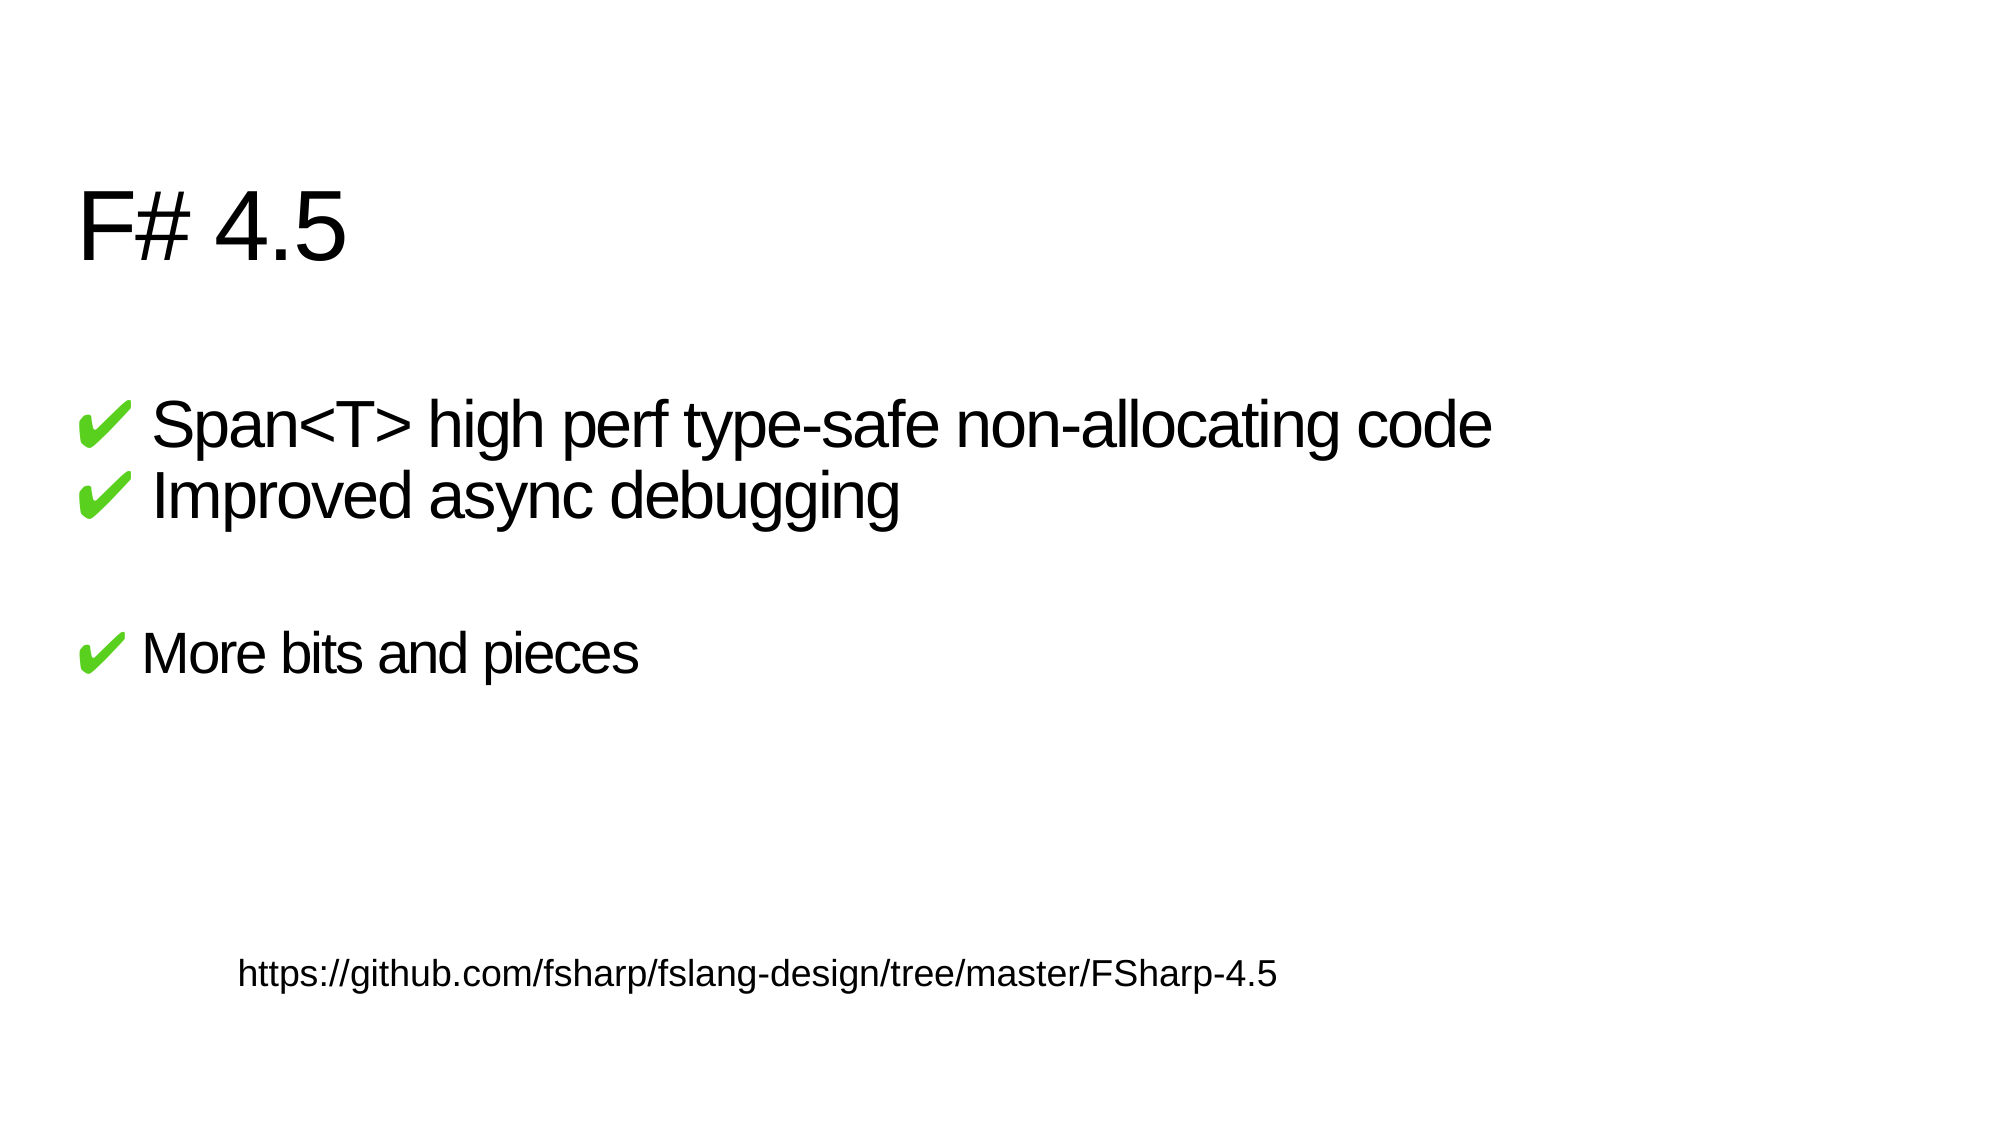

# F# 4.5 ✔ Span<T> high perf type-safe non-allocating code ✔ Improved async debugging ✔ More bits and pieces
https://github.com/fsharp/fslang-design/tree/master/FSharp-4.5